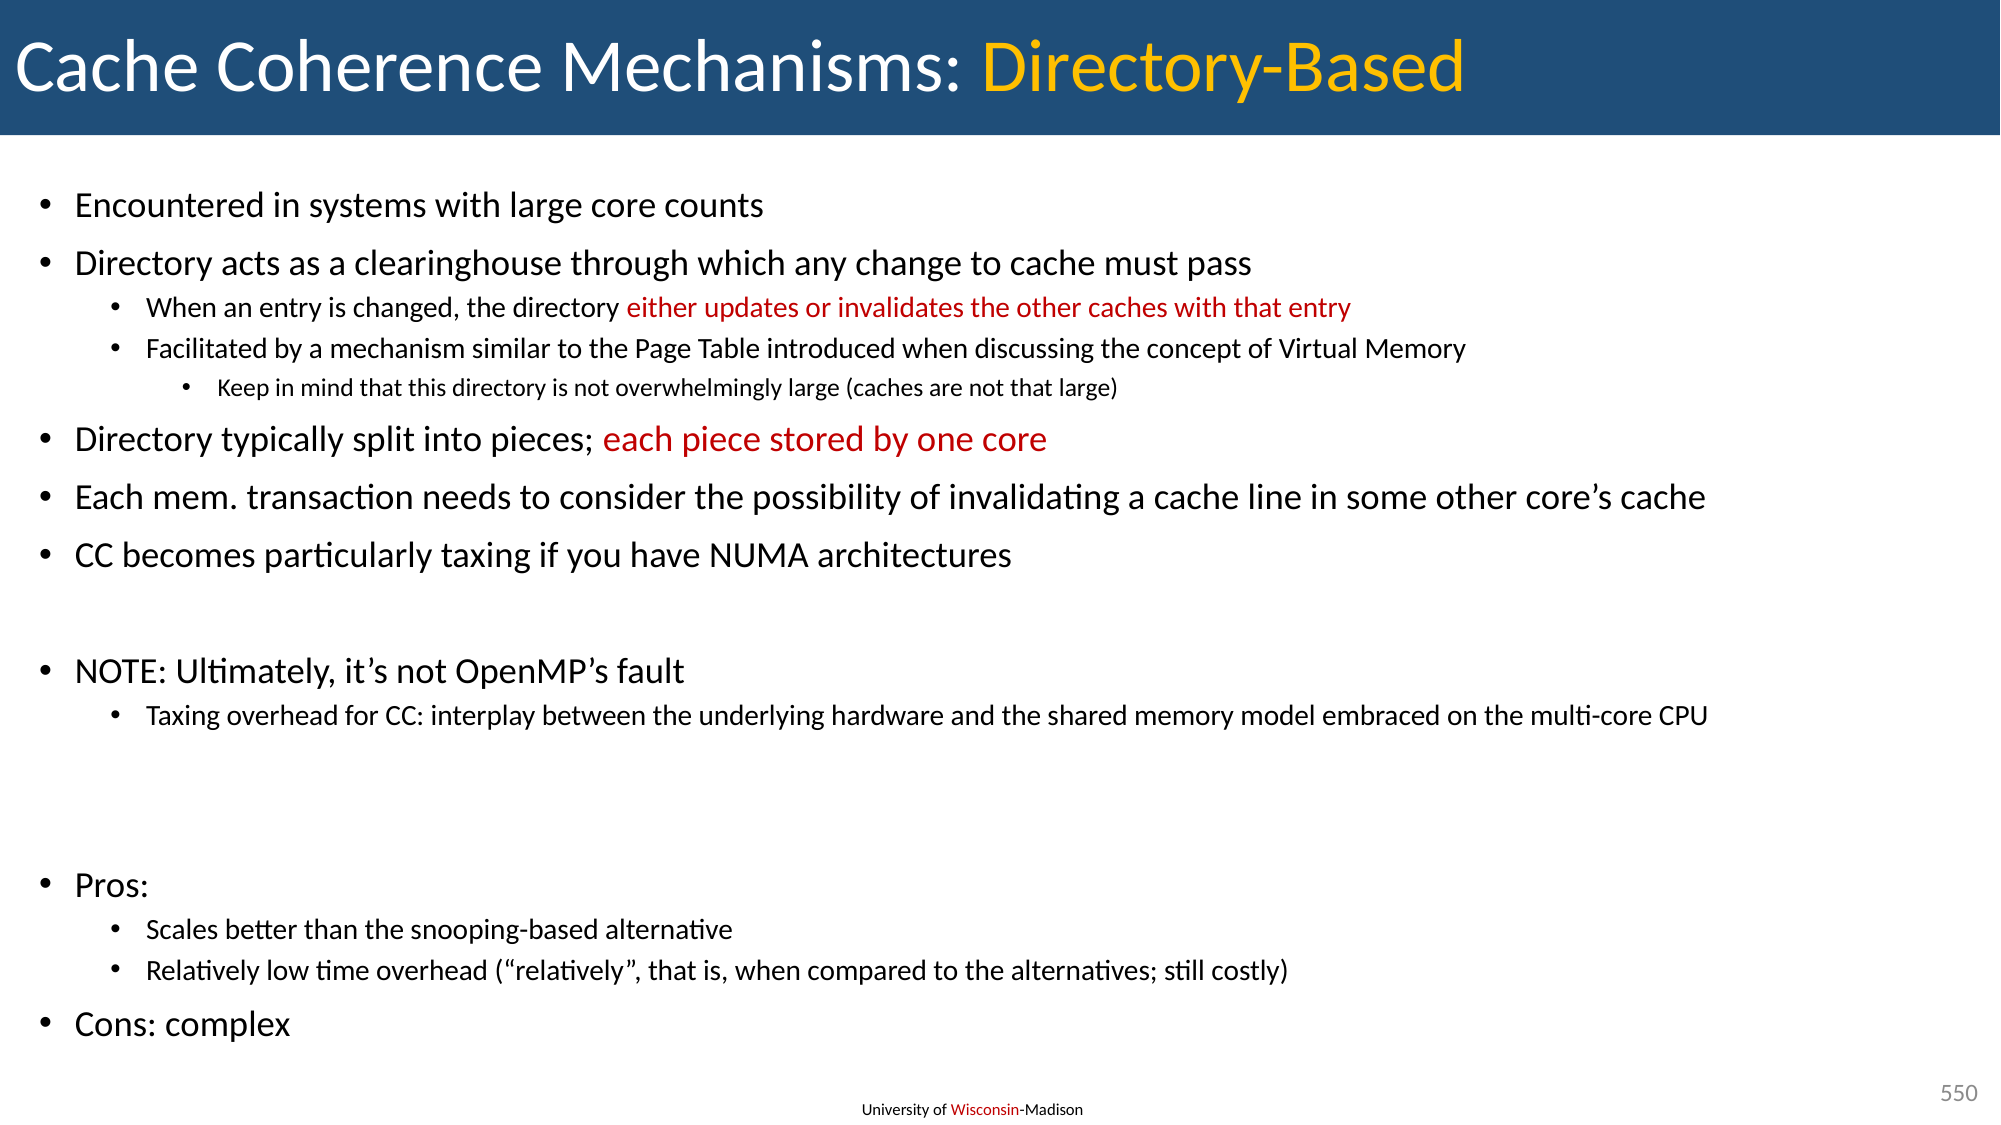

# Cache Coherence Mechanisms: Directory-Based
Encountered in systems with large core counts
Directory acts as a clearinghouse through which any change to cache must pass
When an entry is changed, the directory either updates or invalidates the other caches with that entry
Facilitated by a mechanism similar to the Page Table introduced when discussing the concept of Virtual Memory
Keep in mind that this directory is not overwhelmingly large (caches are not that large)
Directory typically split into pieces; each piece stored by one core
Each mem. transaction needs to consider the possibility of invalidating a cache line in some other core’s cache
CC becomes particularly taxing if you have NUMA architectures

NOTE: Ultimately, it’s not OpenMP’s fault
Taxing overhead for CC: interplay between the underlying hardware and the shared memory model embraced on the multi-core CPU

Pros:
Scales better than the snooping-based alternative
Relatively low time overhead (“relatively”, that is, when compared to the alternatives; still costly)
Cons: complex
550